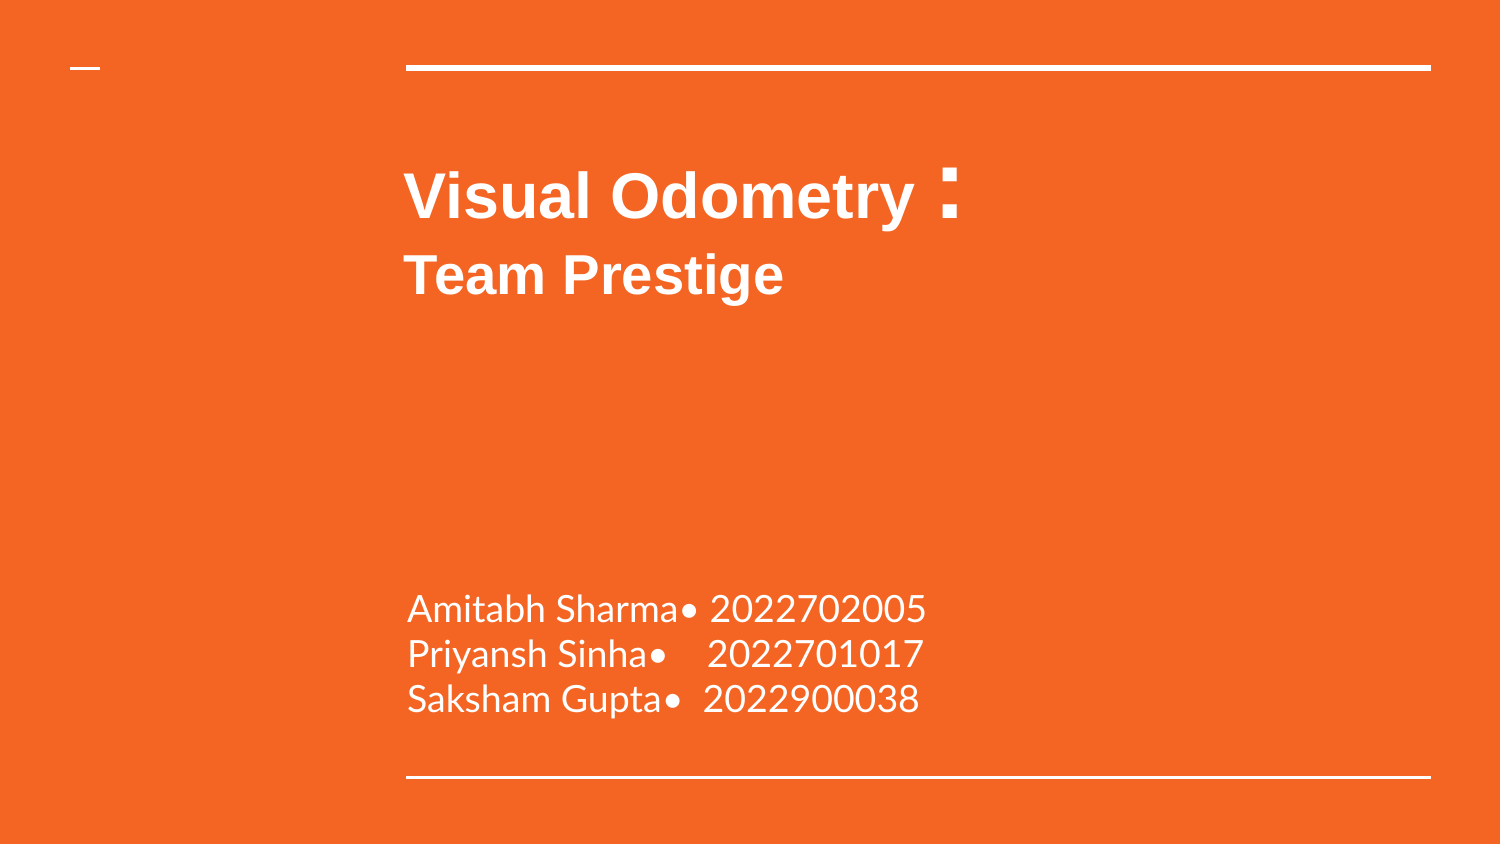

# Visual Odometry : Team Prestige
Amitabh Sharma• 2022702005
Priyansh Sinha•    2022701017
Saksham Gupta•  2022900038